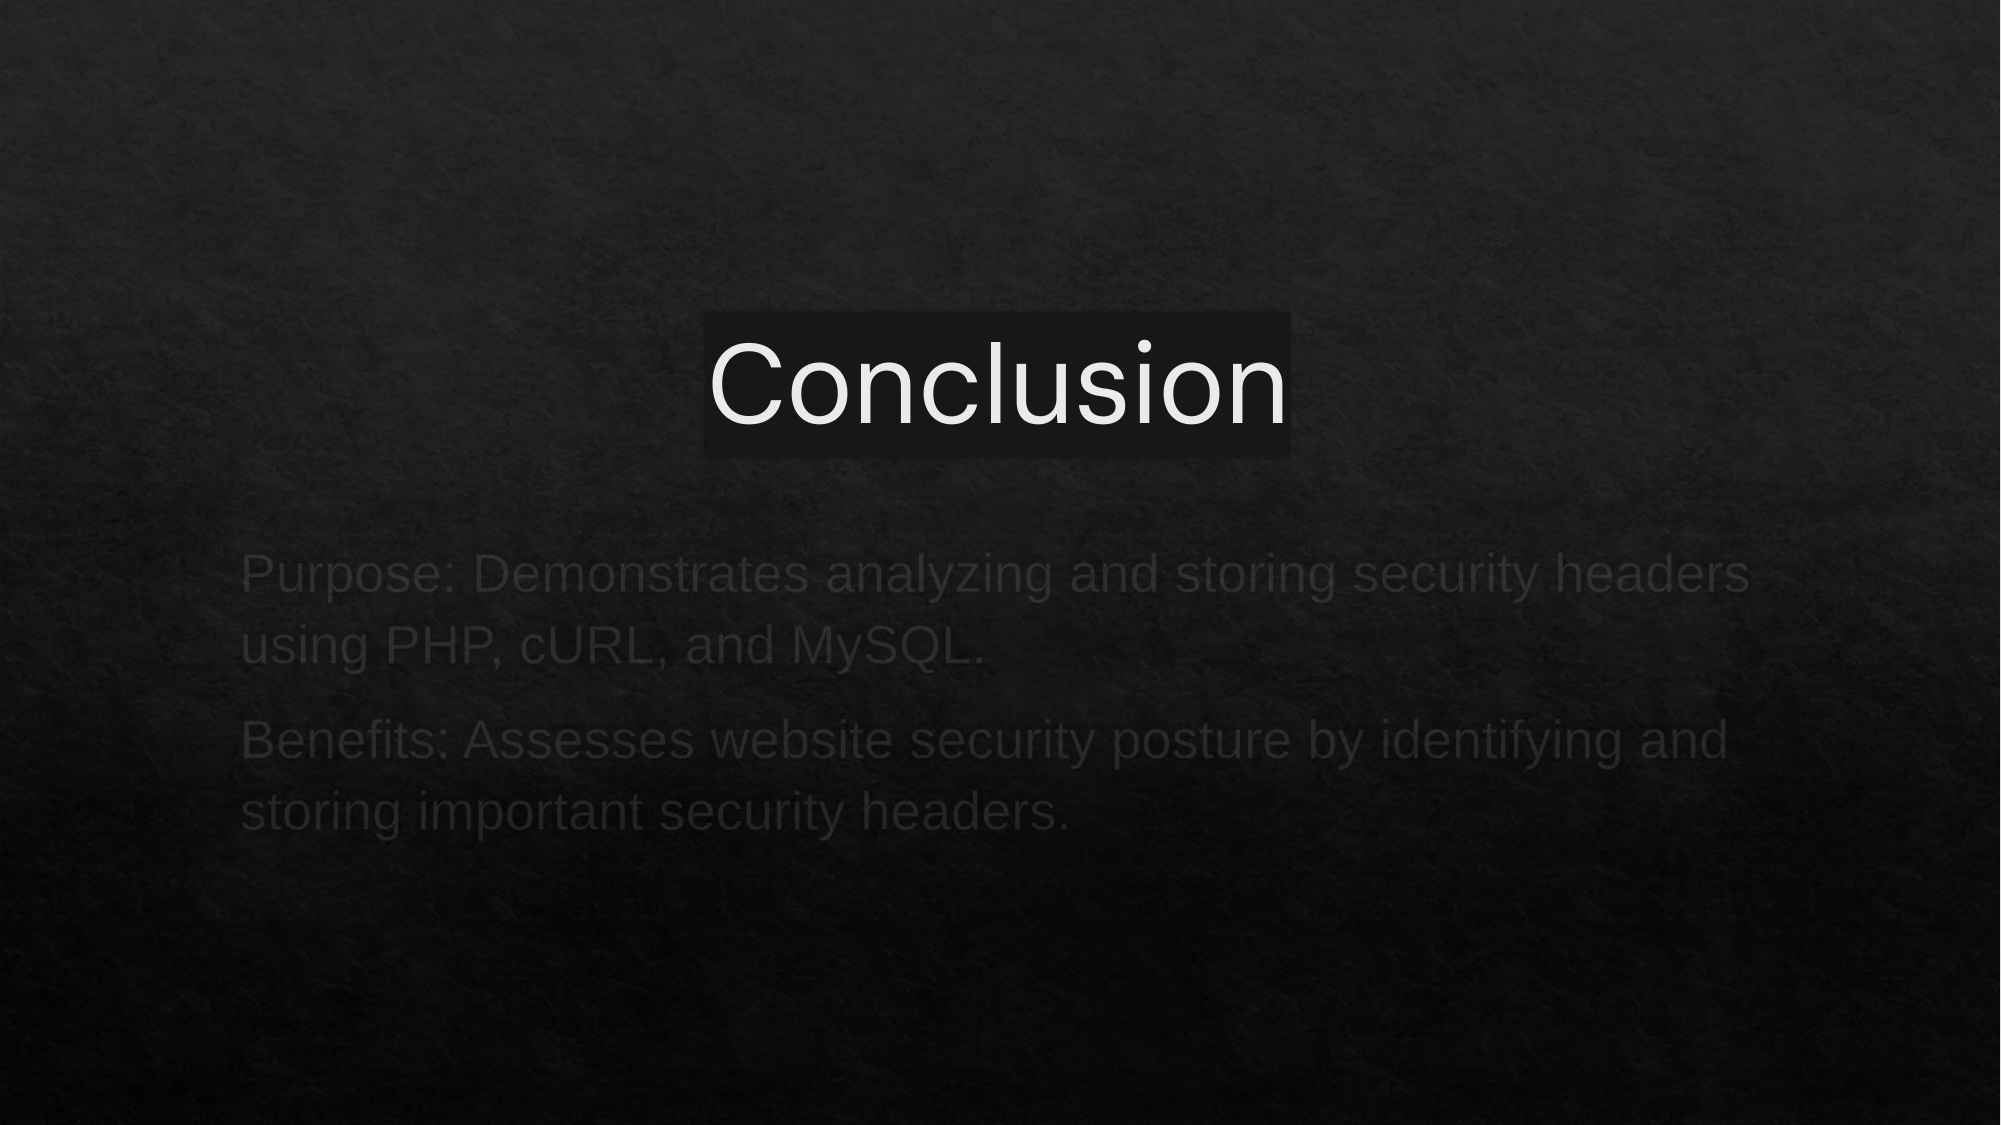

# Conclusion
Purpose: Demonstrates analyzing and storing security headers using PHP, cURL, and MySQL.
Benefits: Assesses website security posture by identifying and storing important security headers.